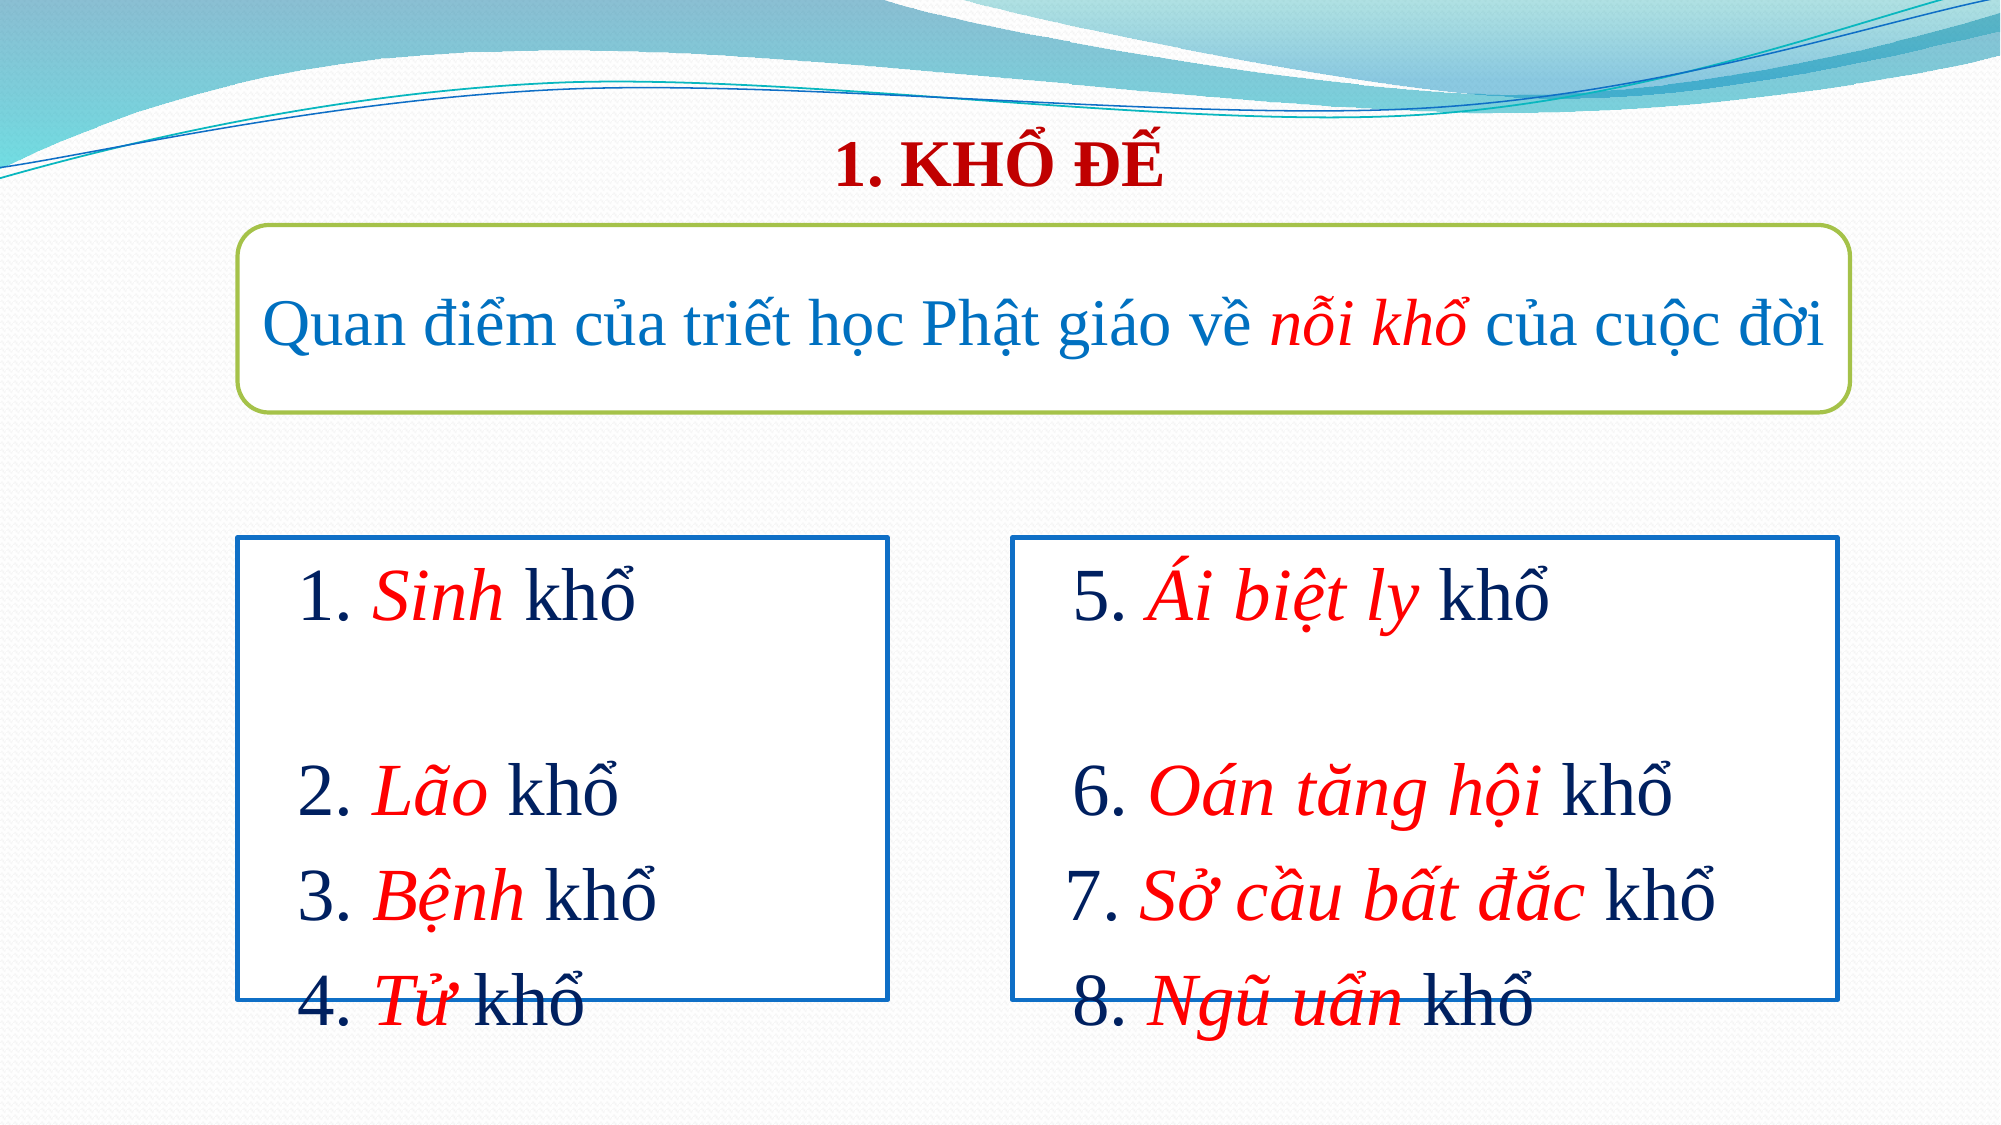

# 1. KHỔ ĐẾ
Quan điểm của triết học Phật giáo về nỗi khổ của cuộc đời
	1. Sinh khổ
	2. Lão khổ
	3. Bệnh khổ
	4. Tử khổ

	5. Ái biệt ly khổ
	6. Oán tăng hội khổ
  7. Sở cầu bất đắc khổ
	8. Ngũ uẩn khổ